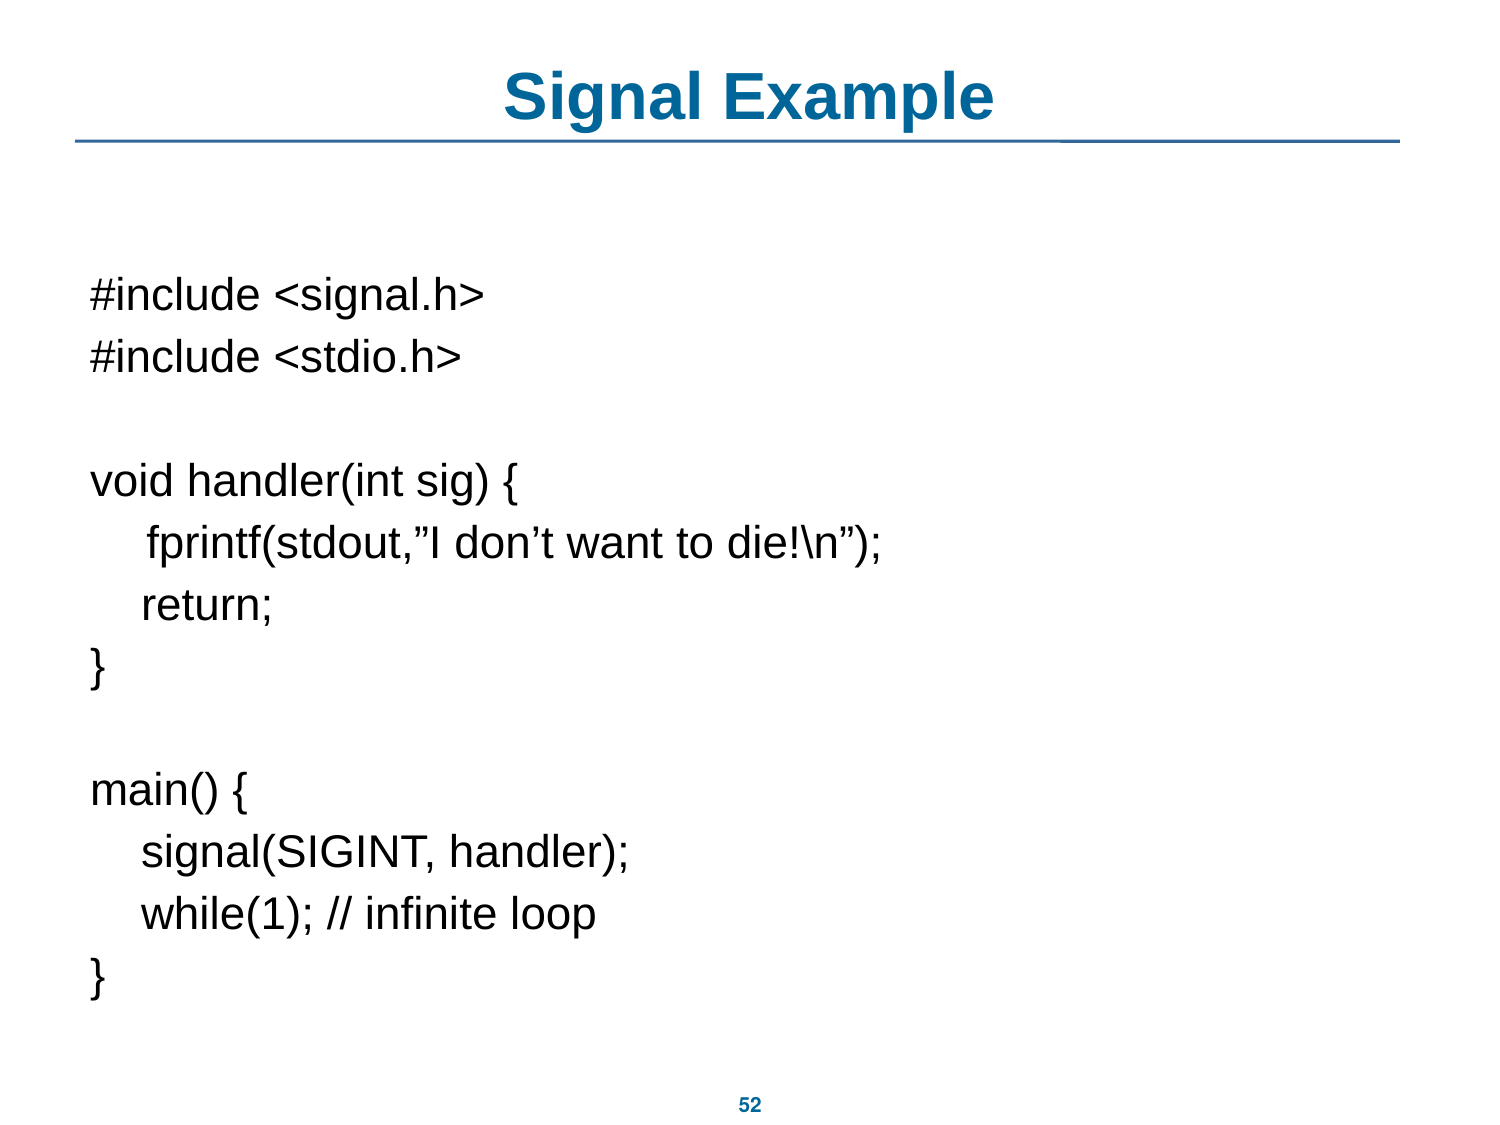

# Signal Example
#include <signal.h>
#include <stdio.h>

void handler(int sig) {
	fprintf(stdout,”I don’t want to die!\n”);
    return;
}

main() {
    signal(SIGINT, handler);
    while(1); // infinite loop
}